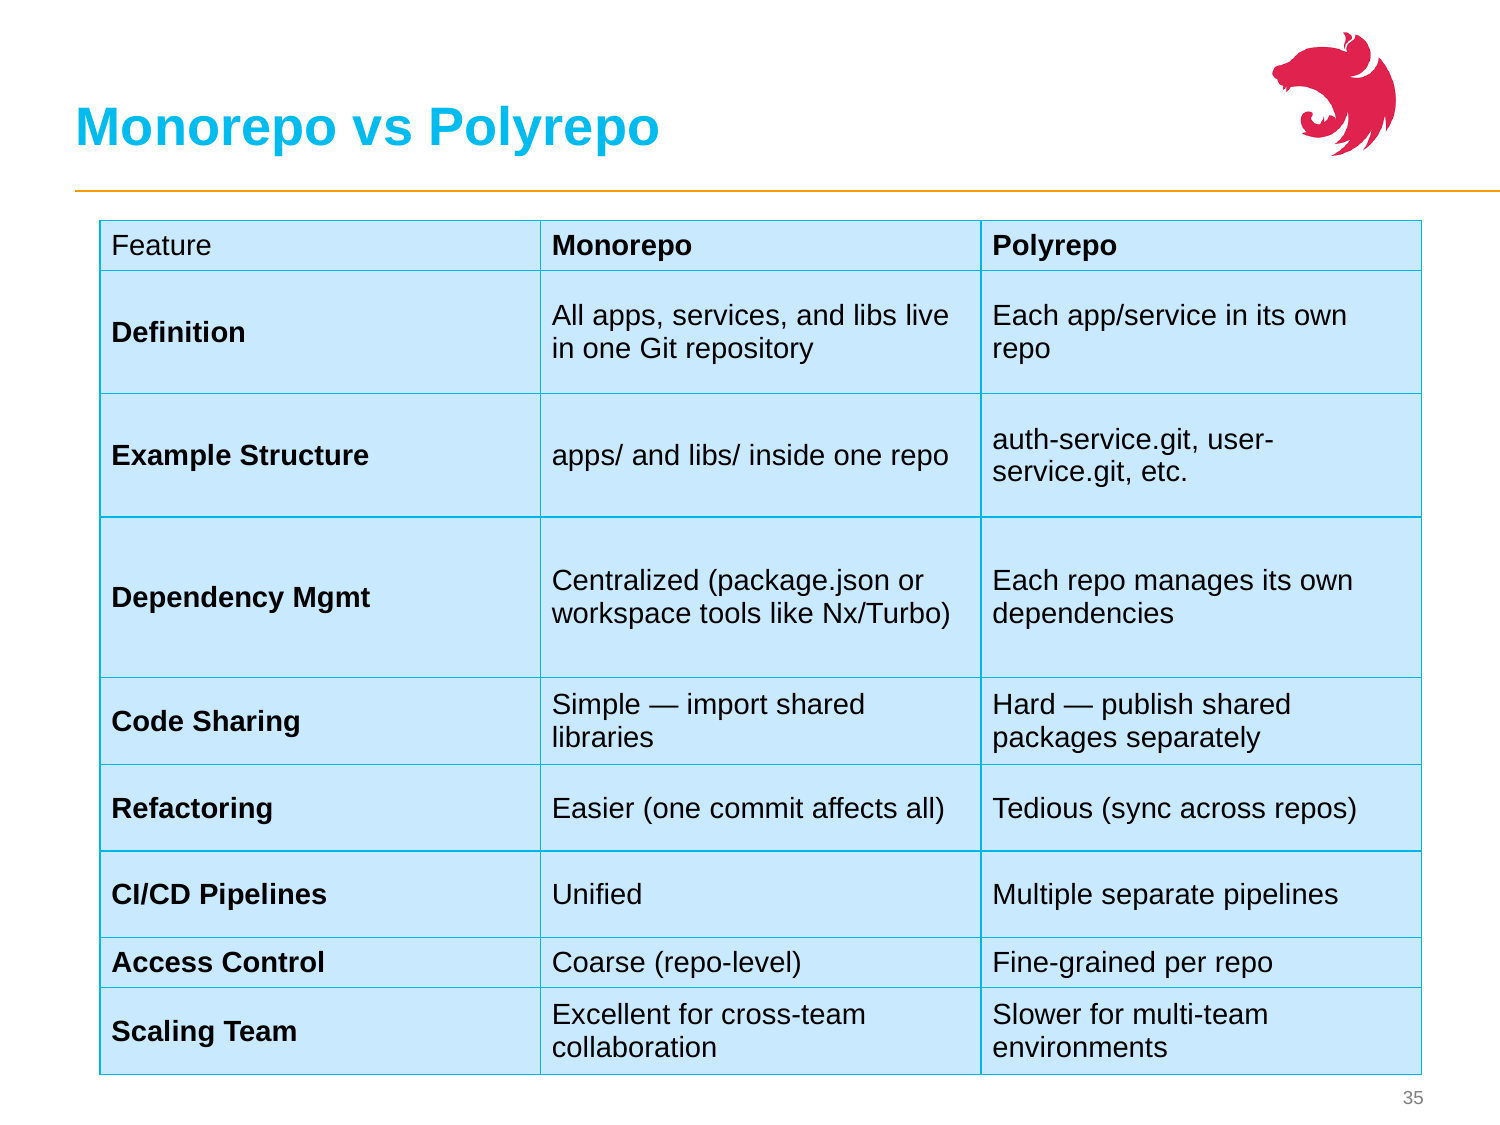

# Monorepo vs Polyrepo
| Feature | Monorepo | Polyrepo |
| --- | --- | --- |
| Definition | All apps, services, and libs live in one Git repository | Each app/service in its own repo |
| Example Structure | apps/ and libs/ inside one repo | auth-service.git, user-service.git, etc. |
| Dependency Mgmt | Centralized (package.json or workspace tools like Nx/Turbo) | Each repo manages its own dependencies |
| Code Sharing | Simple — import shared libraries | Hard — publish shared packages separately |
| Refactoring | Easier (one commit affects all) | Tedious (sync across repos) |
| CI/CD Pipelines | Unified | Multiple separate pipelines |
| Access Control | Coarse (repo-level) | Fine-grained per repo |
| Scaling Team | Excellent for cross-team collaboration | Slower for multi-team environments |